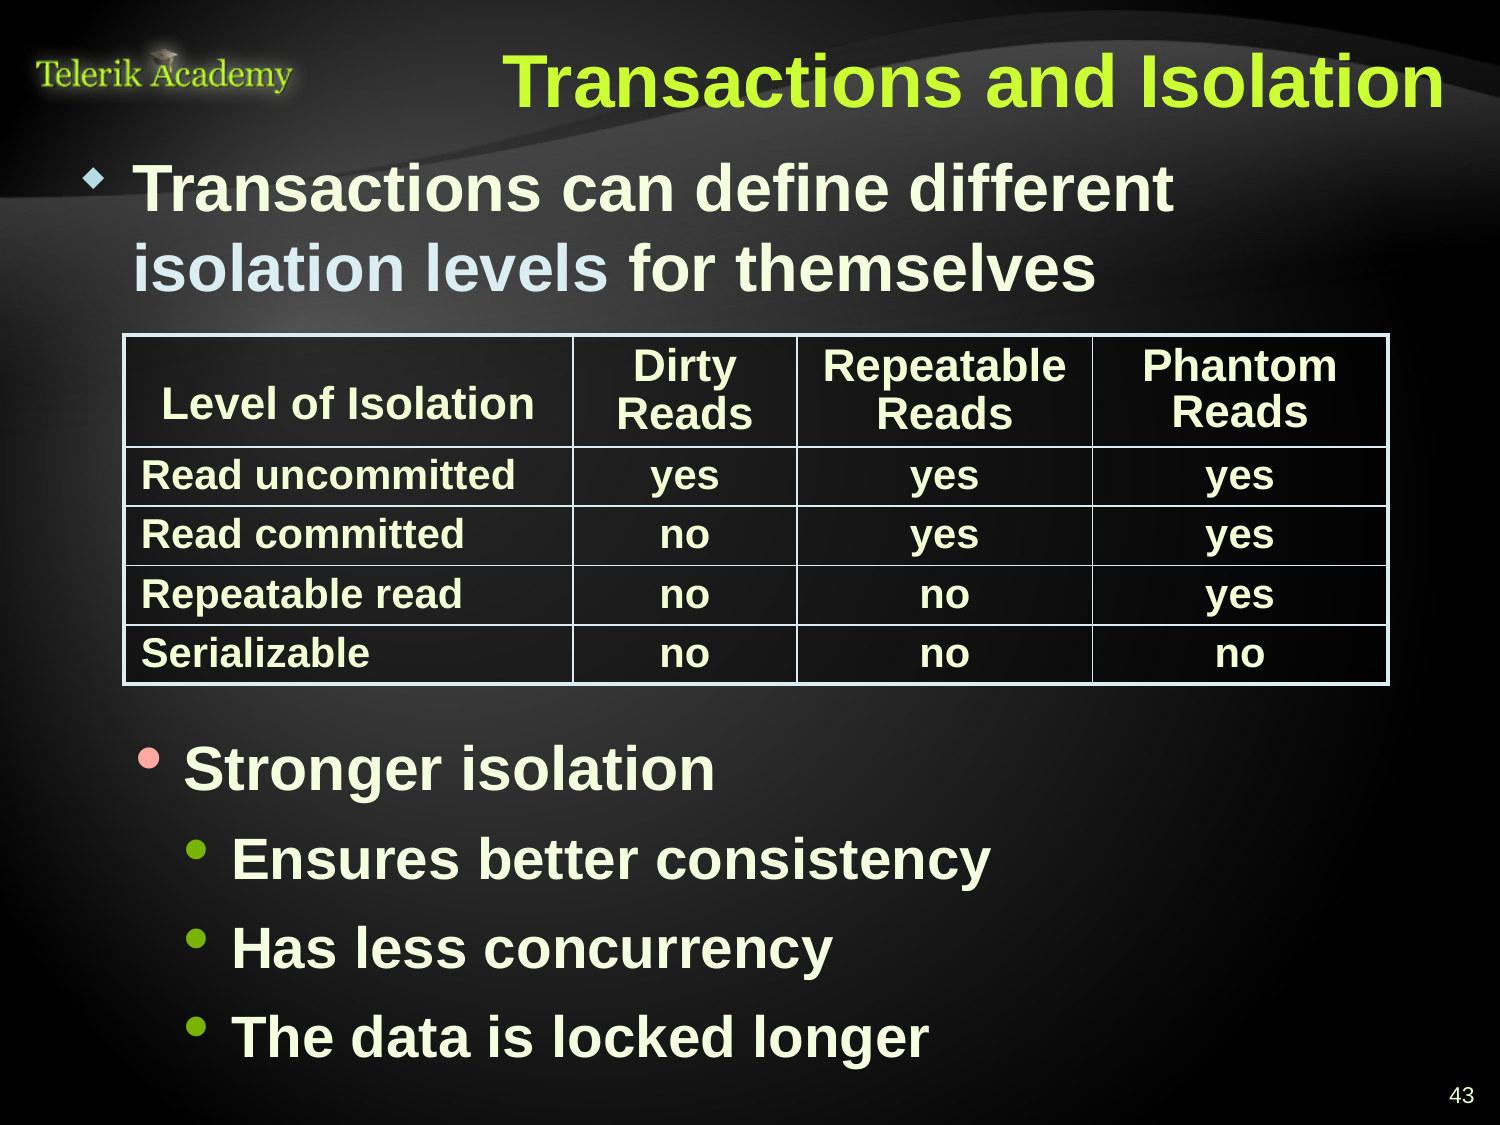

# Transactions and Isolation
Transactions can define different isolation levels for themselves

Stronger isolation
Ensures better consistency
Has less concurrency
The data is locked longer
| Level of Isolation | Dirty Reads | Repeatable Reads | Phantom Reads |
| --- | --- | --- | --- |
| Read uncommitted | yes | yes | yes |
| Read committed | no | yes | yes |
| Repeatable read | no | no | yes |
| Serializable | no | no | no |
43